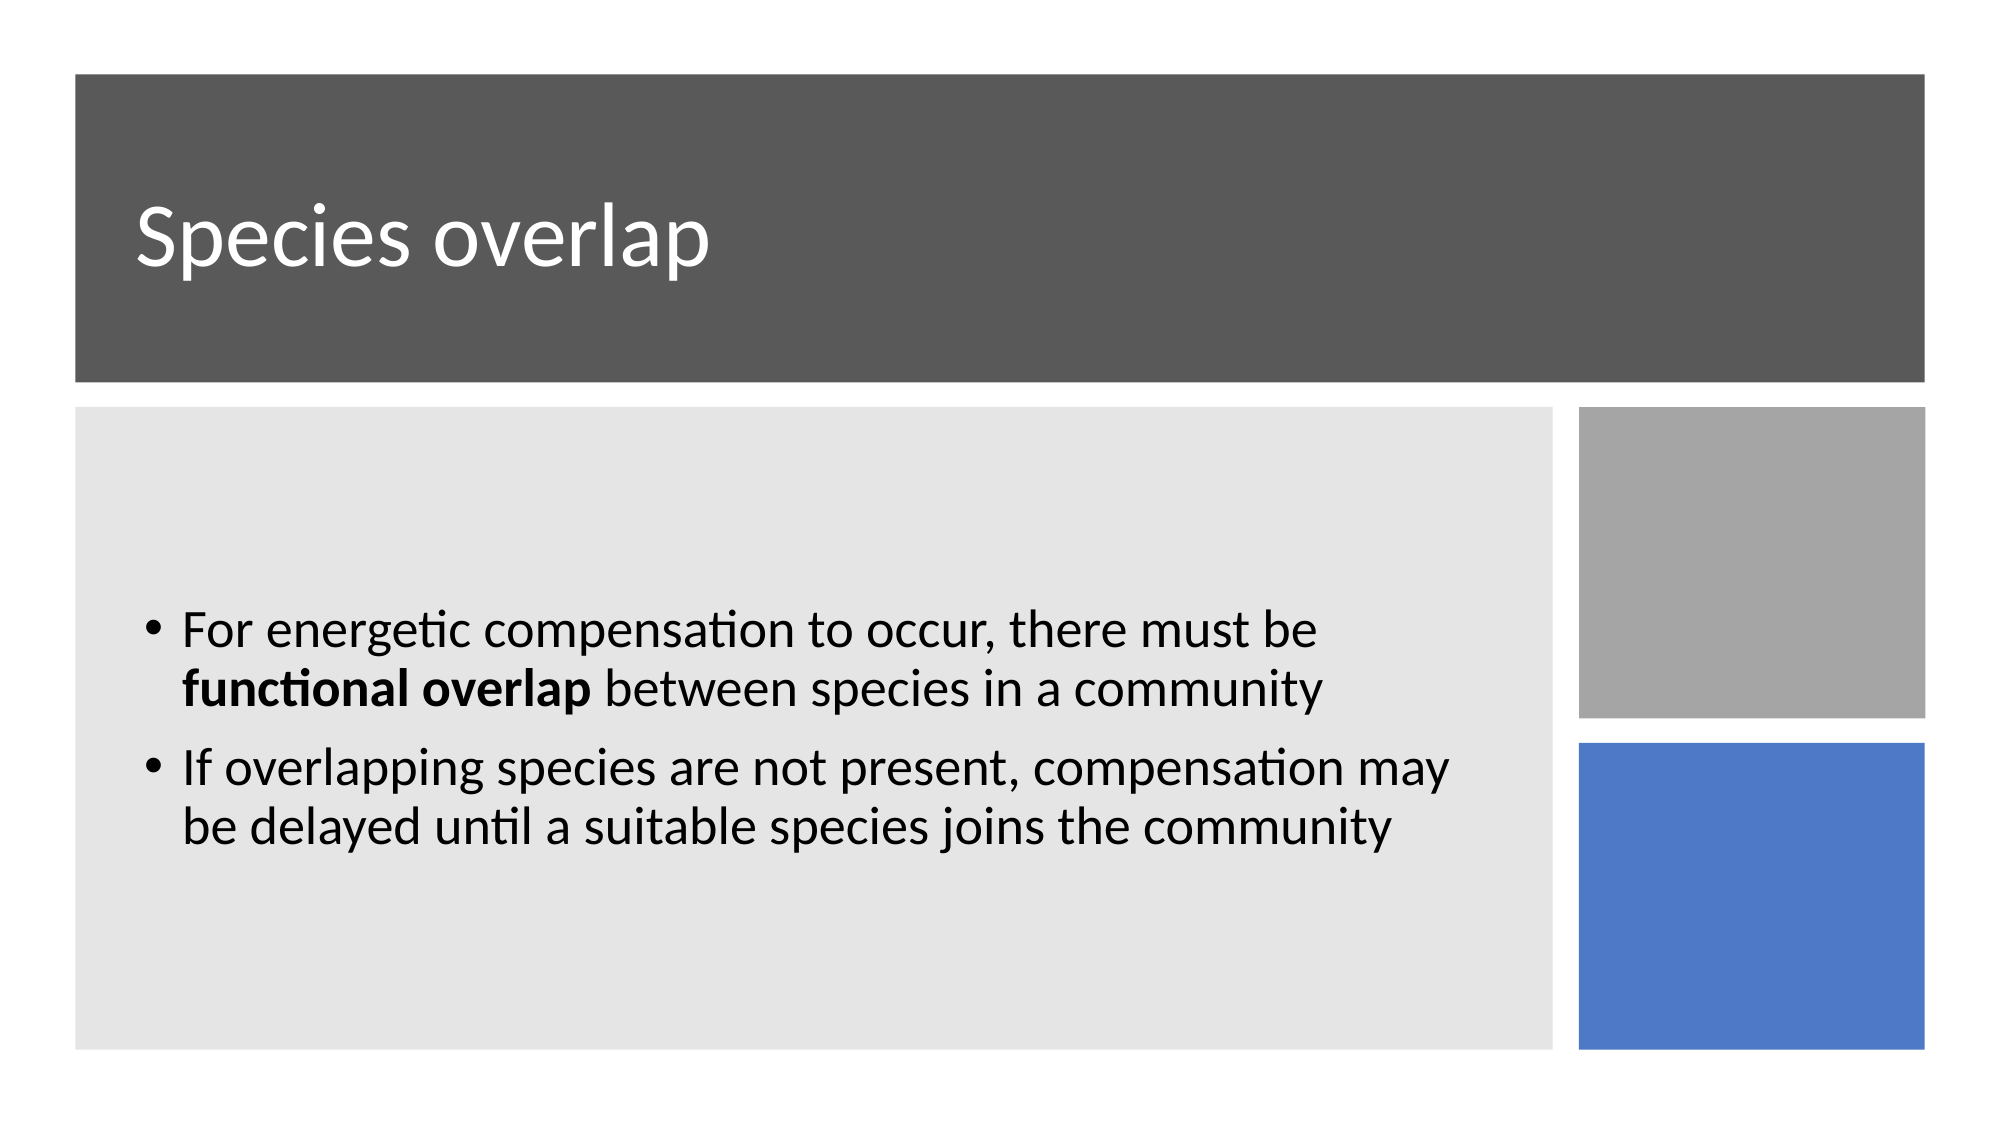

# Species overlap

For energetic compensation to occur, there must be functional overlap between species in a community
If overlapping species are not present, compensation may be delayed until a suitable species joins the community